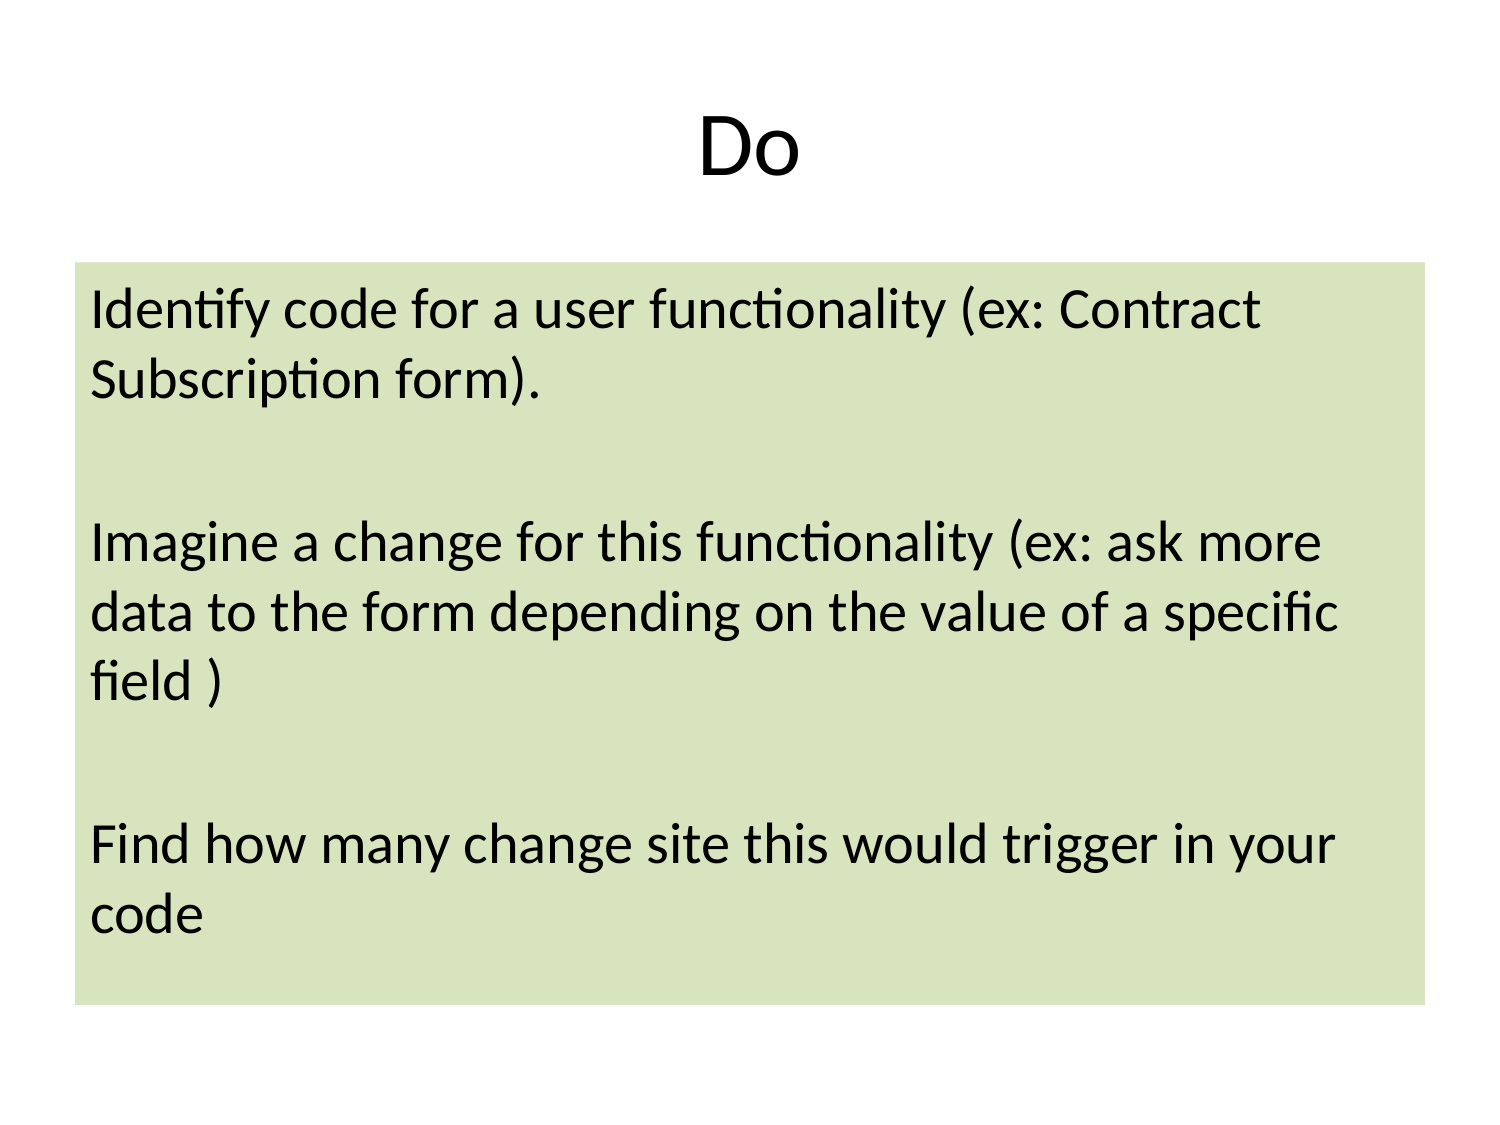

# Do
Identify code for a user functionality (ex: Contract Subscription form).

Imagine a change for this functionality (ex: ask more data to the form depending on the value of a specific field )

Find how many change site this would trigger in your code